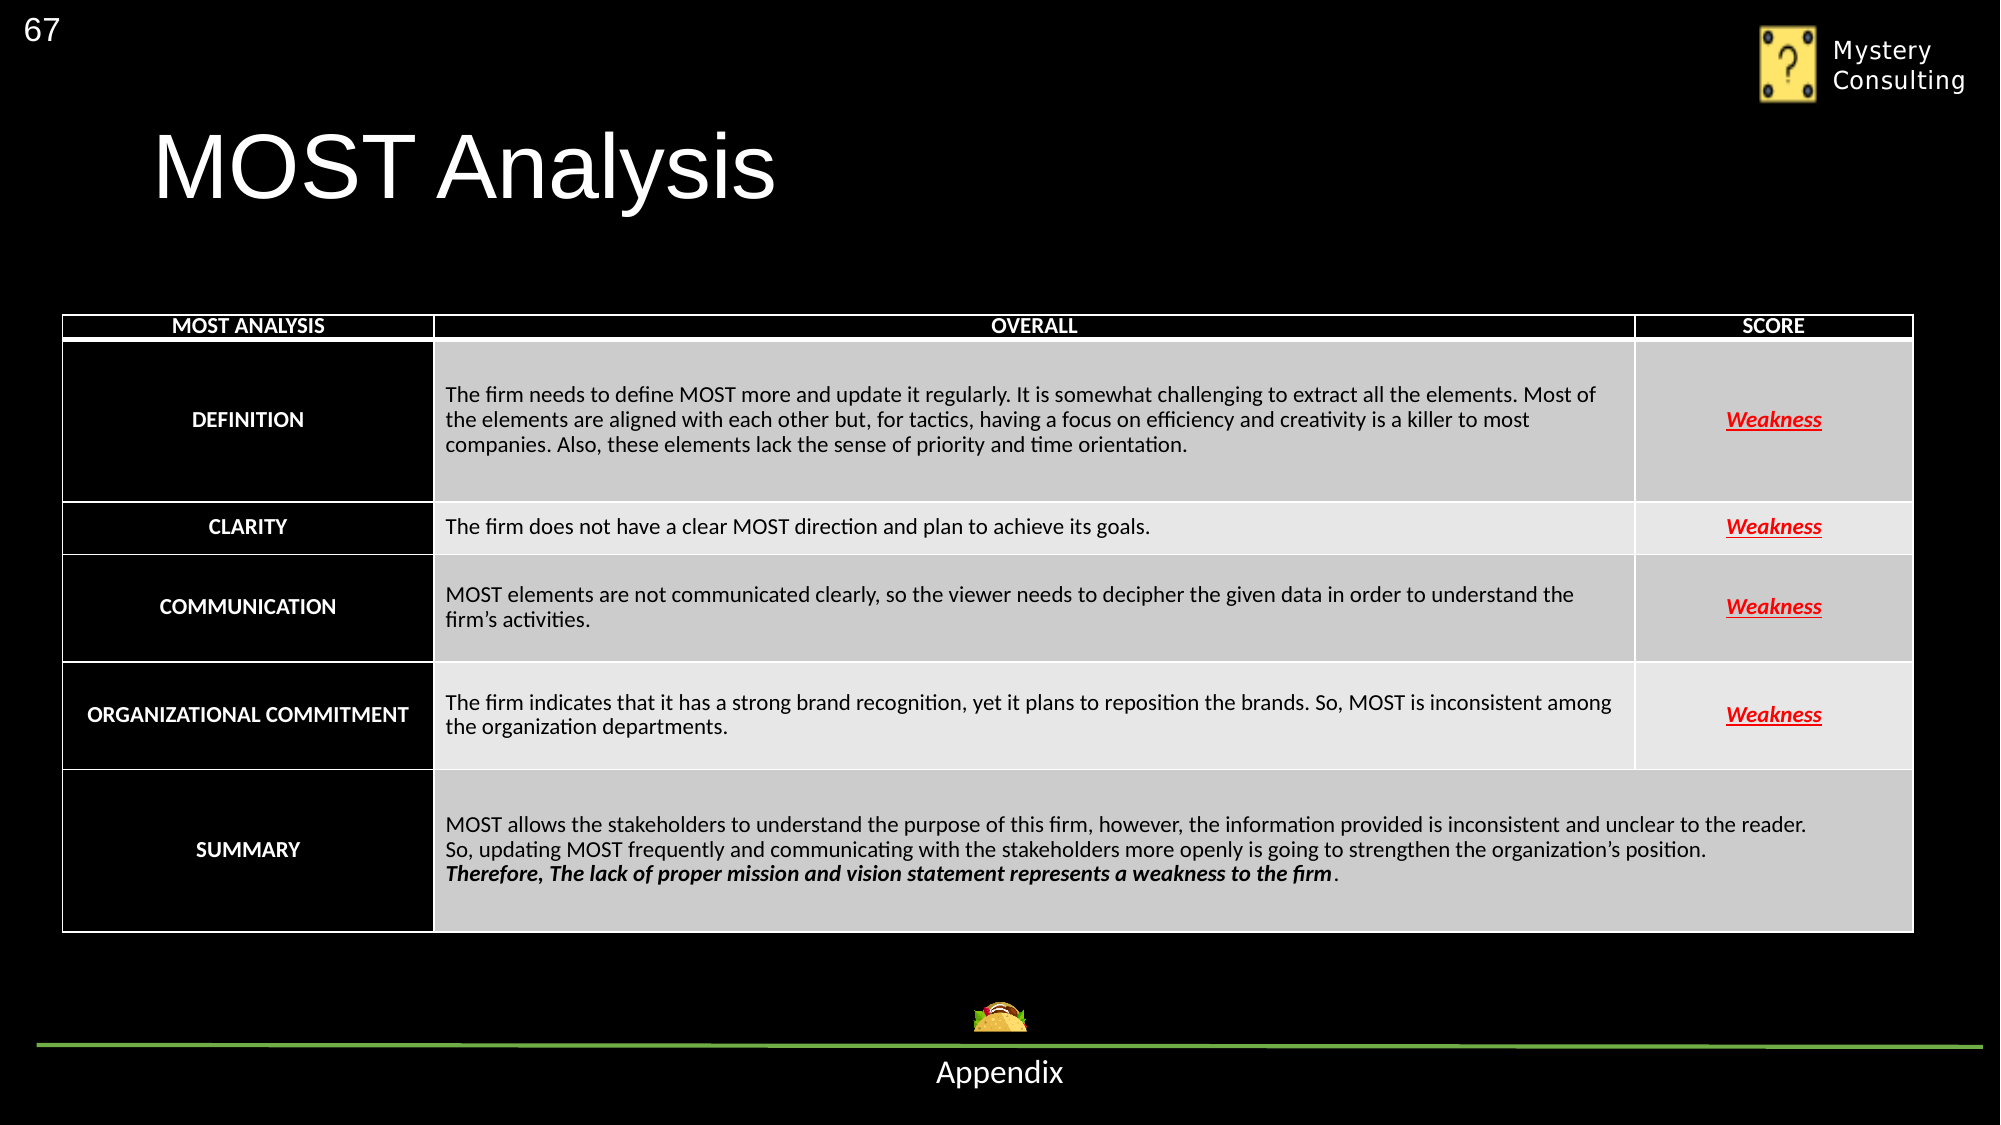

67
# MOST Analysis
| MOST Analysis | Overall | Score |
| --- | --- | --- |
| Definition | The firm needs to define MOST more and update it regularly. It is somewhat challenging to extract all the elements. Most of the elements are aligned with each other but, for tactics, having a focus on efficiency and creativity is a killer to most companies. Also, these elements lack the sense of priority and time orientation. | Weakness |
| Clarity | The firm does not have a clear MOST direction and plan to achieve its goals. | Weakness |
| Communication | MOST elements are not communicated clearly, so the viewer needs to decipher the given data in order to understand the firm’s activities. | Weakness |
| Organizational Commitment | The firm indicates that it has a strong brand recognition, yet it plans to reposition the brands. So, MOST is inconsistent among the organization departments. | Weakness |
| Summary | MOST allows the stakeholders to understand the purpose of this firm, however, the information provided is inconsistent and unclear to the reader. So, updating MOST frequently and communicating with the stakeholders more openly is going to strengthen the organization’s position. Therefore, The lack of proper mission and vision statement represents a weakness to the firm. |  |